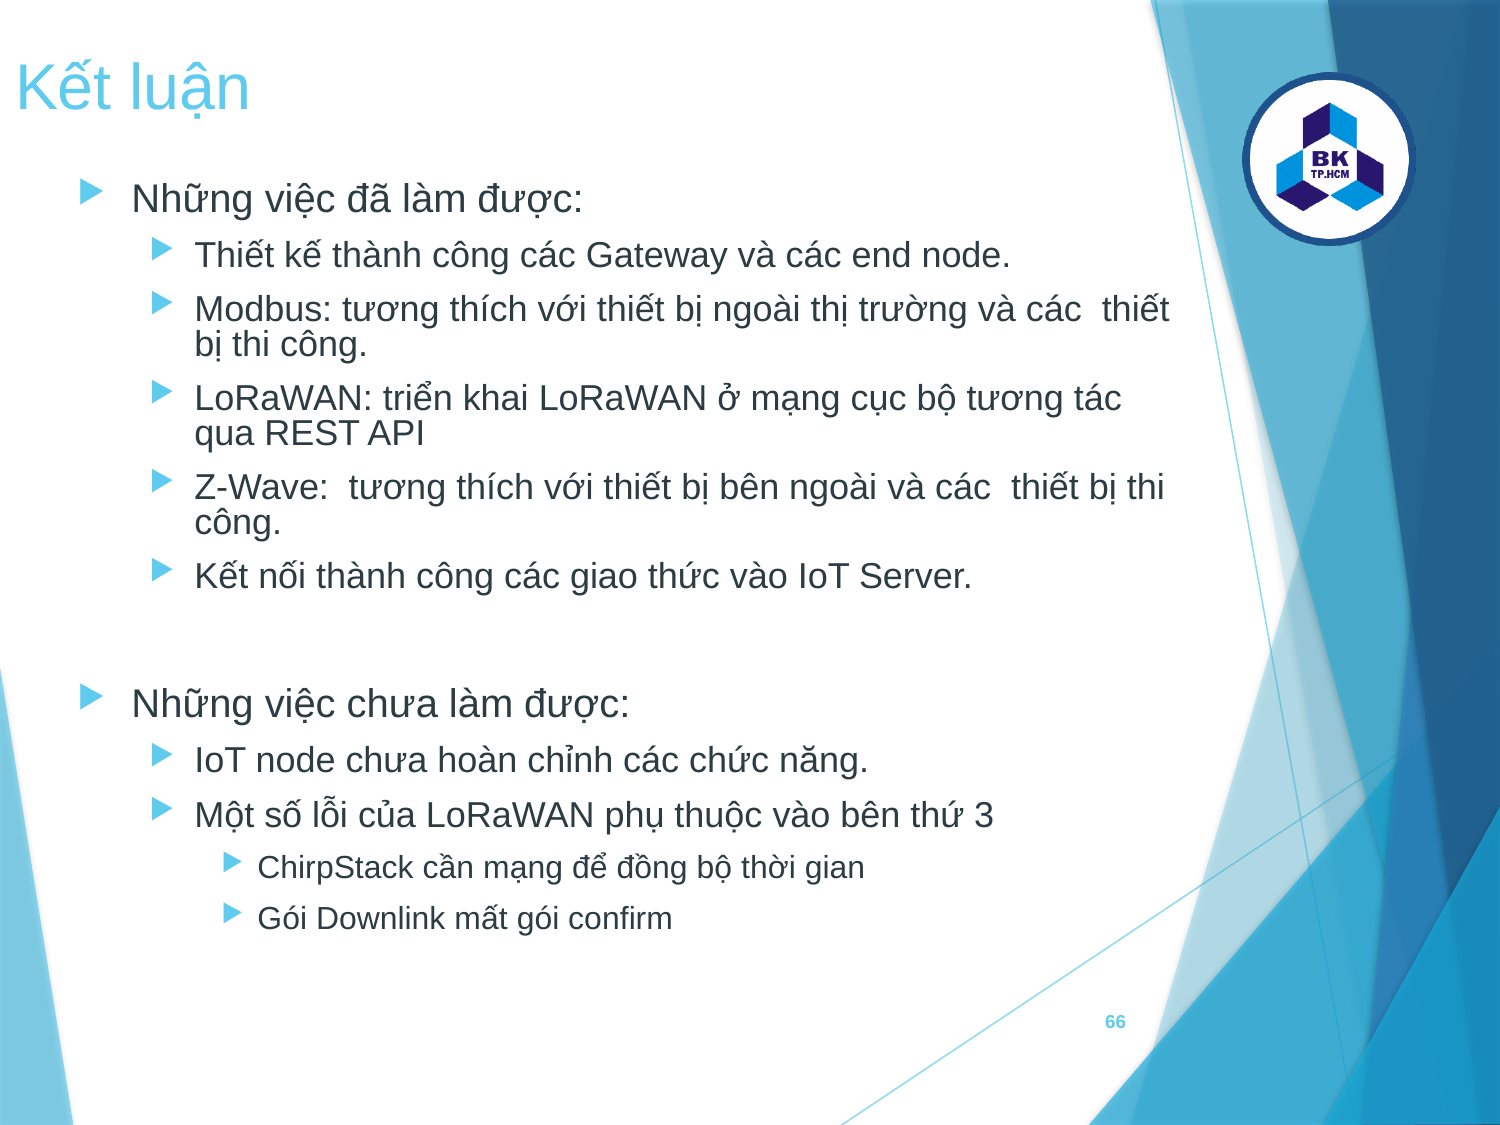

Kết luận
Những việc đã làm được:
Thiết kế thành công các Gateway và các end node.
Modbus: tương thích với thiết bị ngoài thị trường và các  thiết bị thi công.
LoRaWAN: triển khai LoRaWAN ở mạng cục bộ tương tác qua REST API
Z-Wave:  tương thích với thiết bị bên ngoài và các  thiết bị thi công.
Kết nối thành công các giao thức vào IoT Server.

Những việc chưa làm được:
IoT node chưa hoàn chỉnh các chức năng.
Một số lỗi của LoRaWAN phụ thuộc vào bên thứ 3
ChirpStack cần mạng để đồng bộ thời gian
Gói Downlink mất gói confirm

66